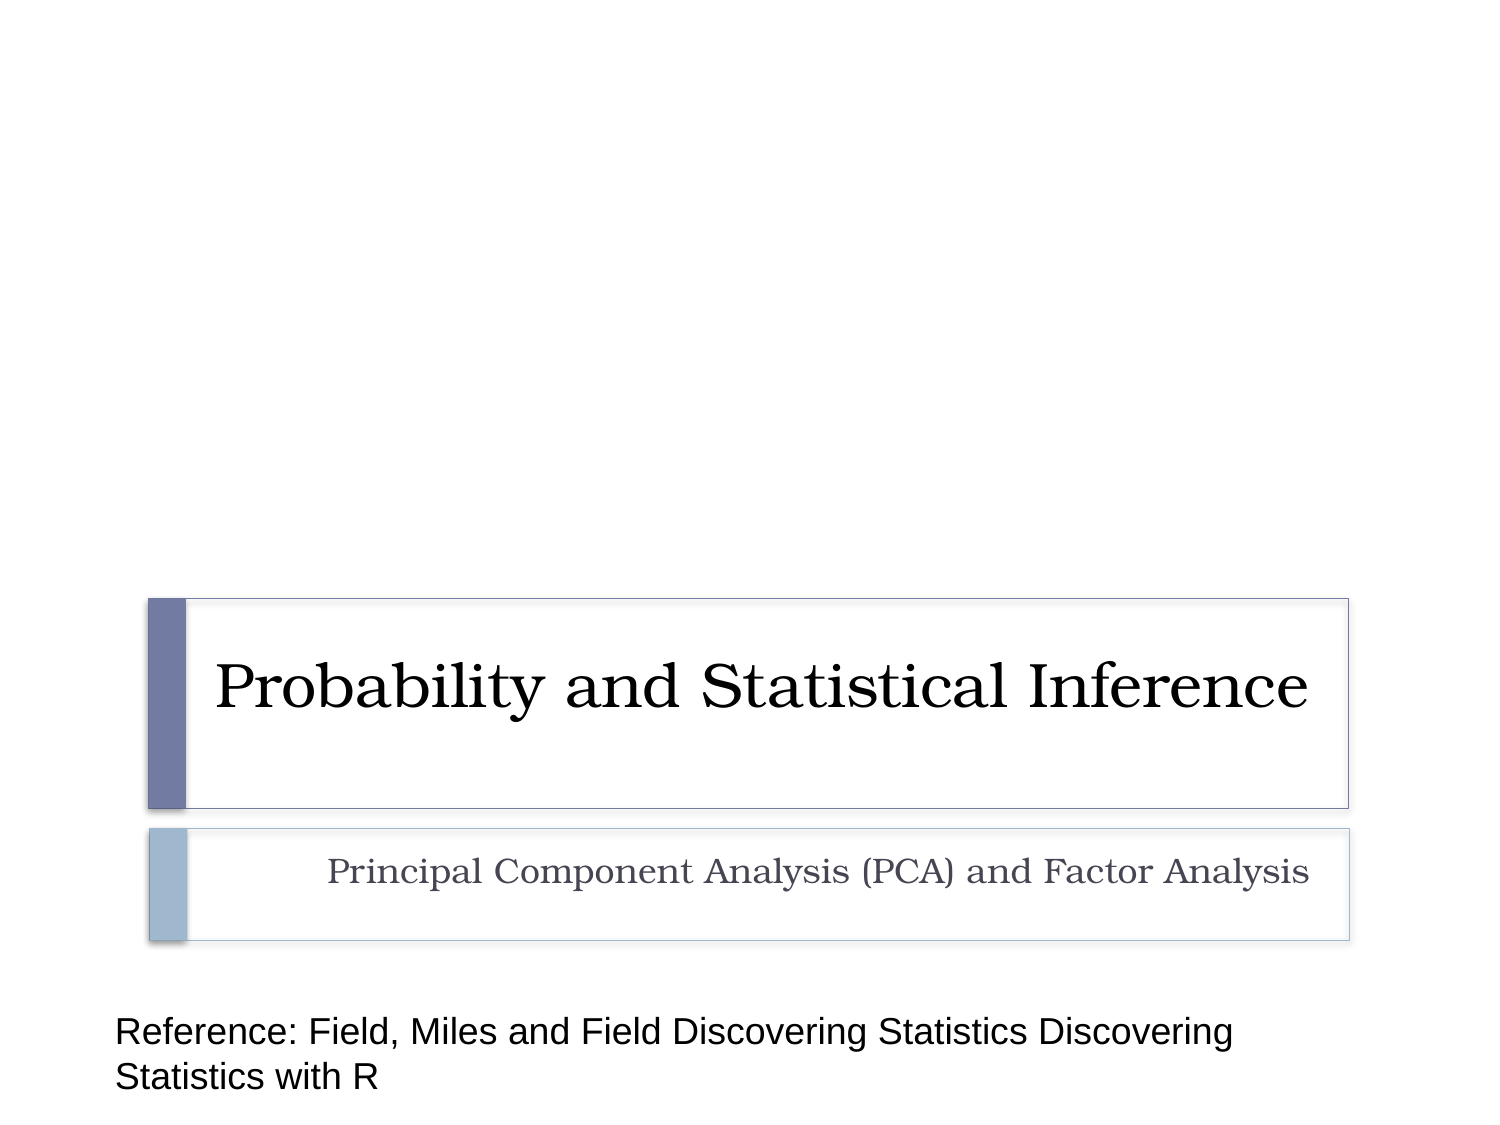

# Probability and Statistical Inference
Principal Component Analysis (PCA) and Factor Analysis
Reference: Field, Miles and Field Discovering Statistics Discovering Statistics with R